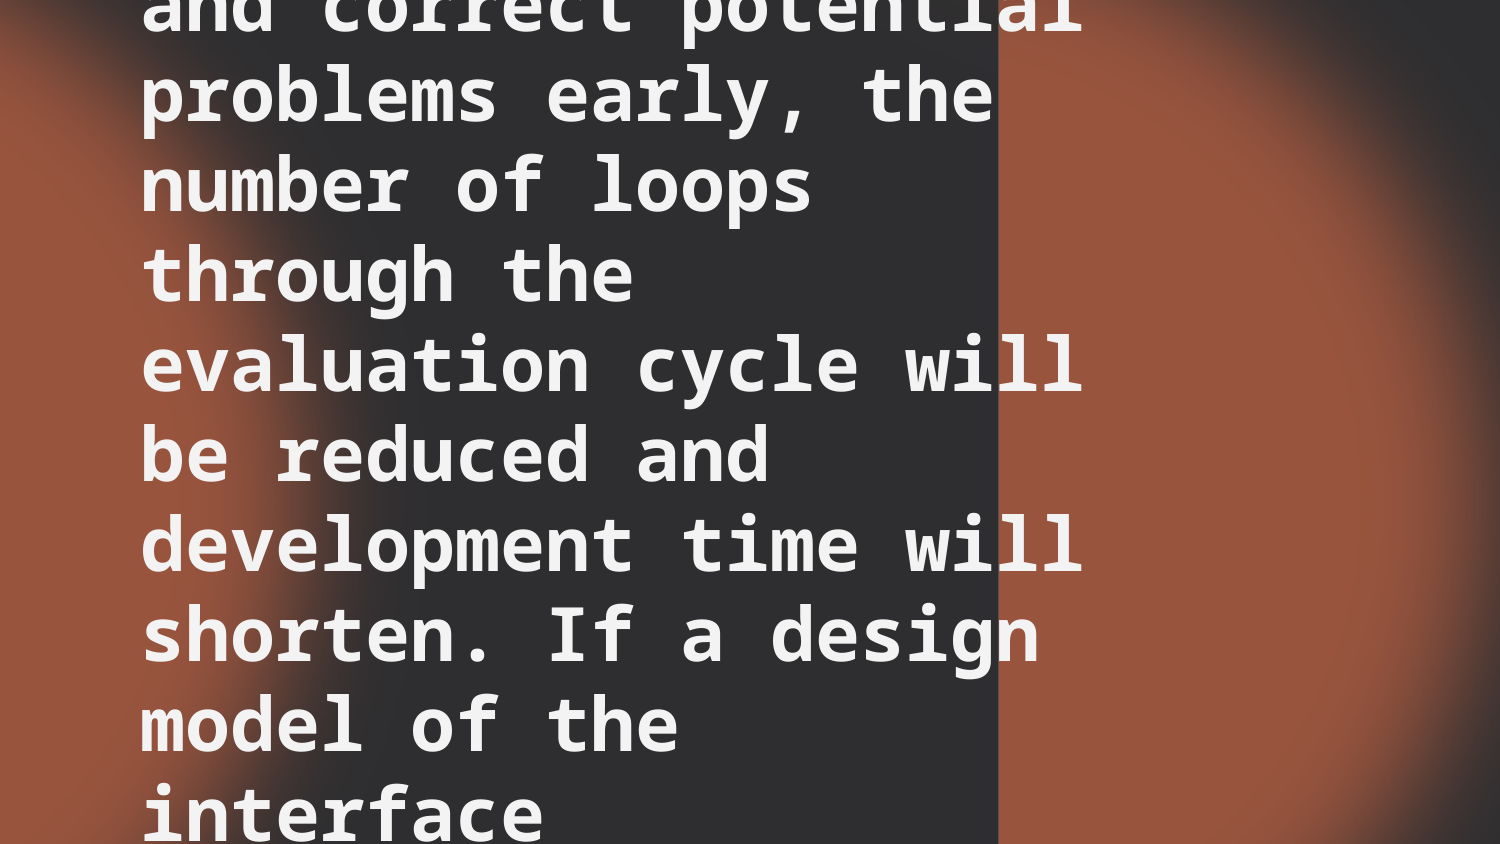

# -   If you identify and correct potential problems early, the number of loops through the evaluation cycle will be reduced and development time will shorten. If a design model of the interface